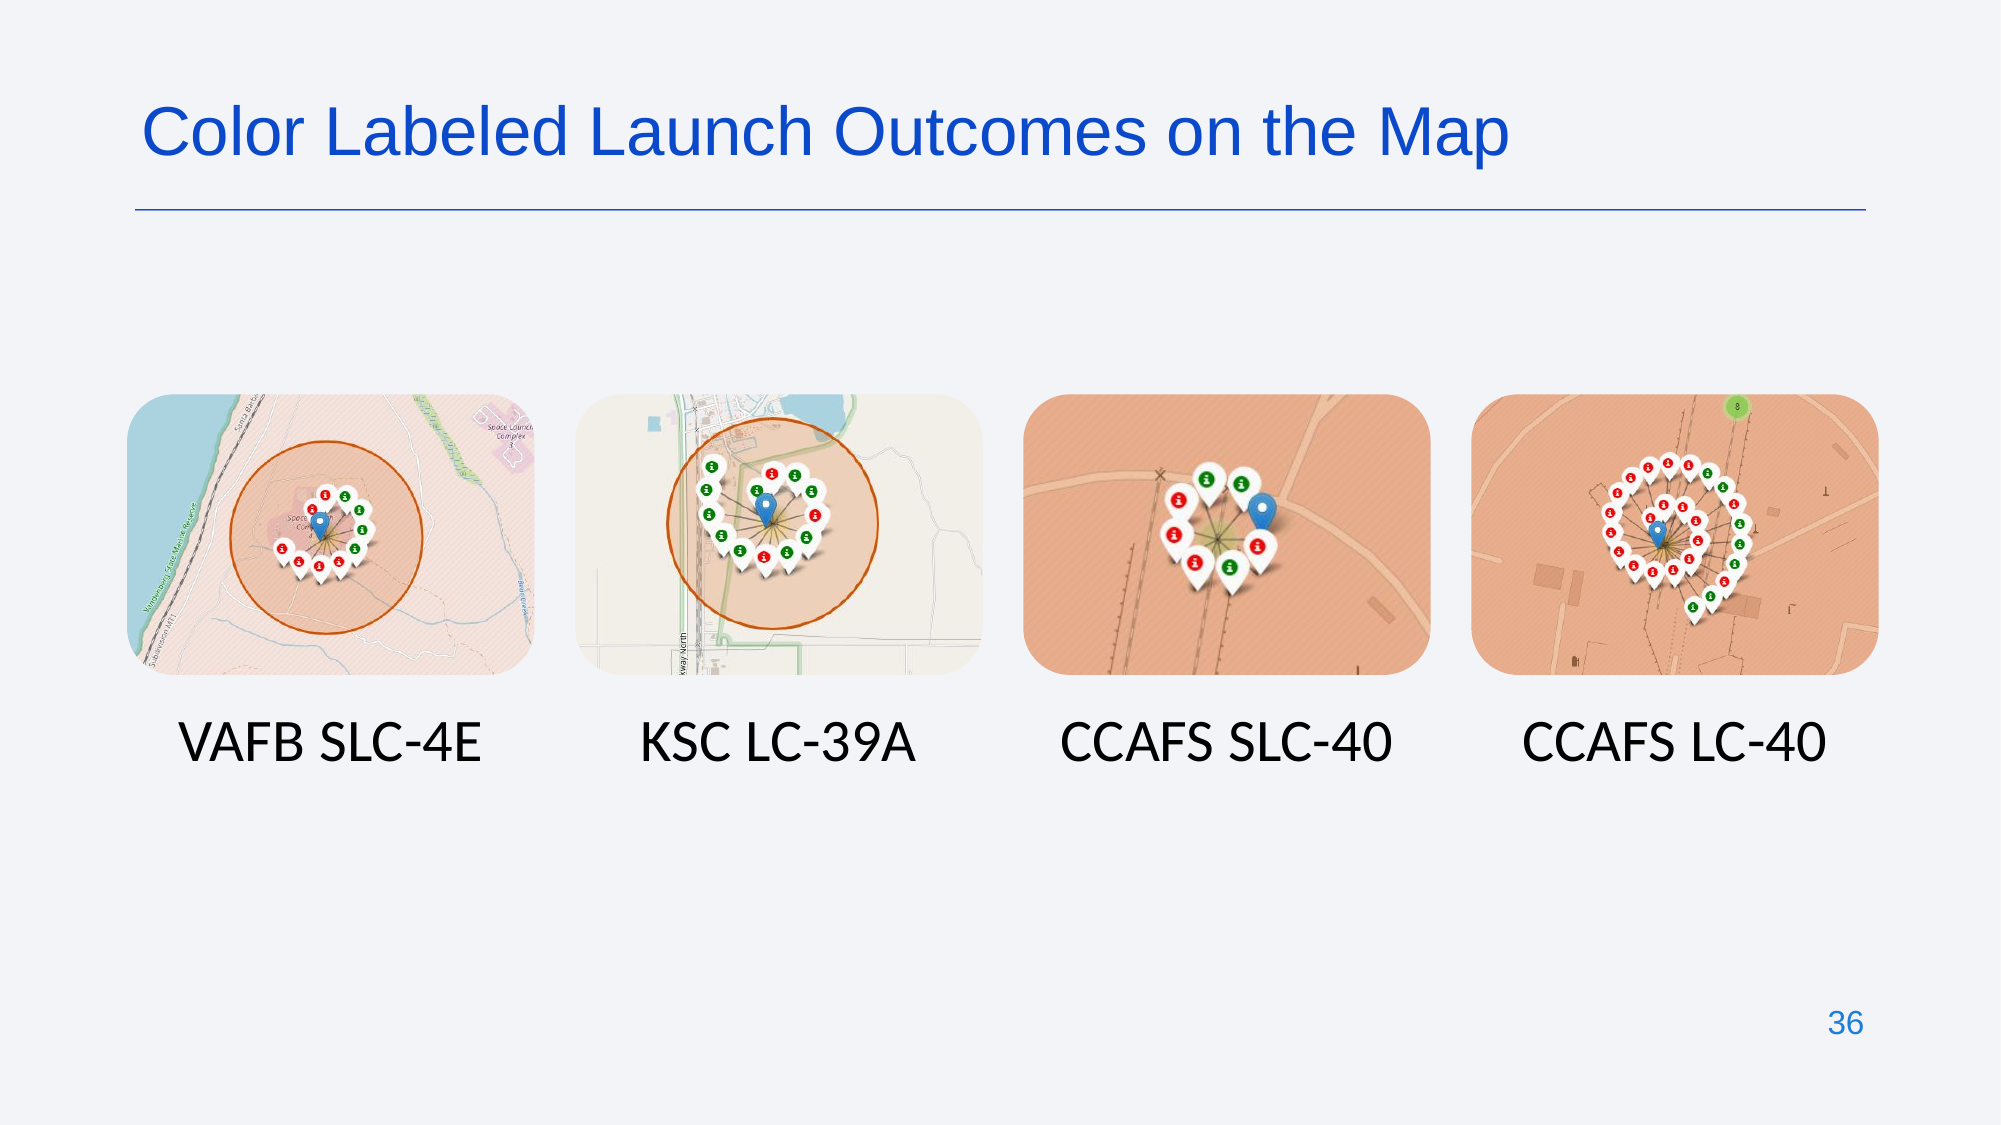

Color Labeled Launch Outcomes on the Map
VAFB SLC-4E
KSC LC-39A
CCAFS SLC-40
CCAFS LC-40
36